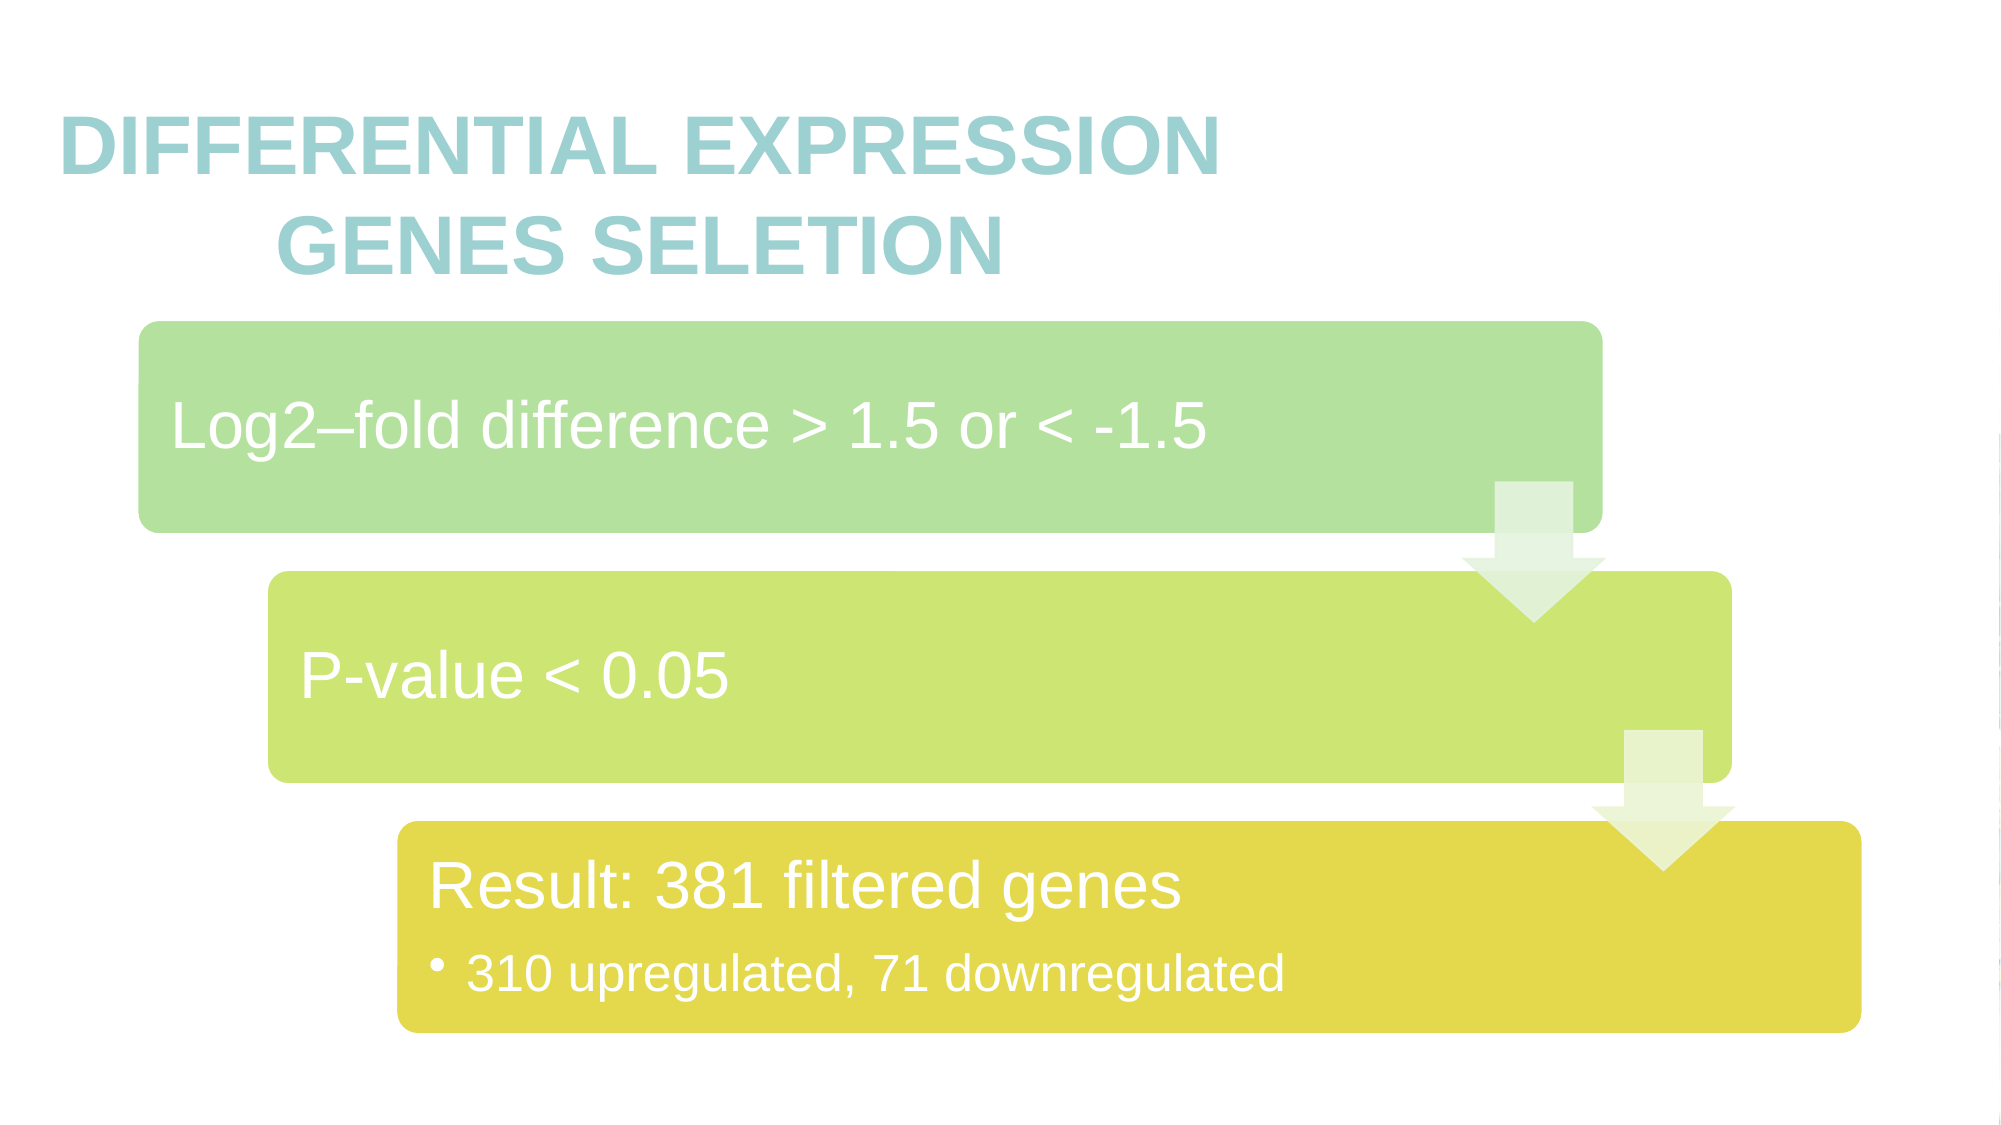

Differential Expression Genes Seletion
#
Log2–fold difference > 1.5 or < -1.5
P-value < 0.05
Result: 381 filtered genes
310 upregulated, 71 downregulated